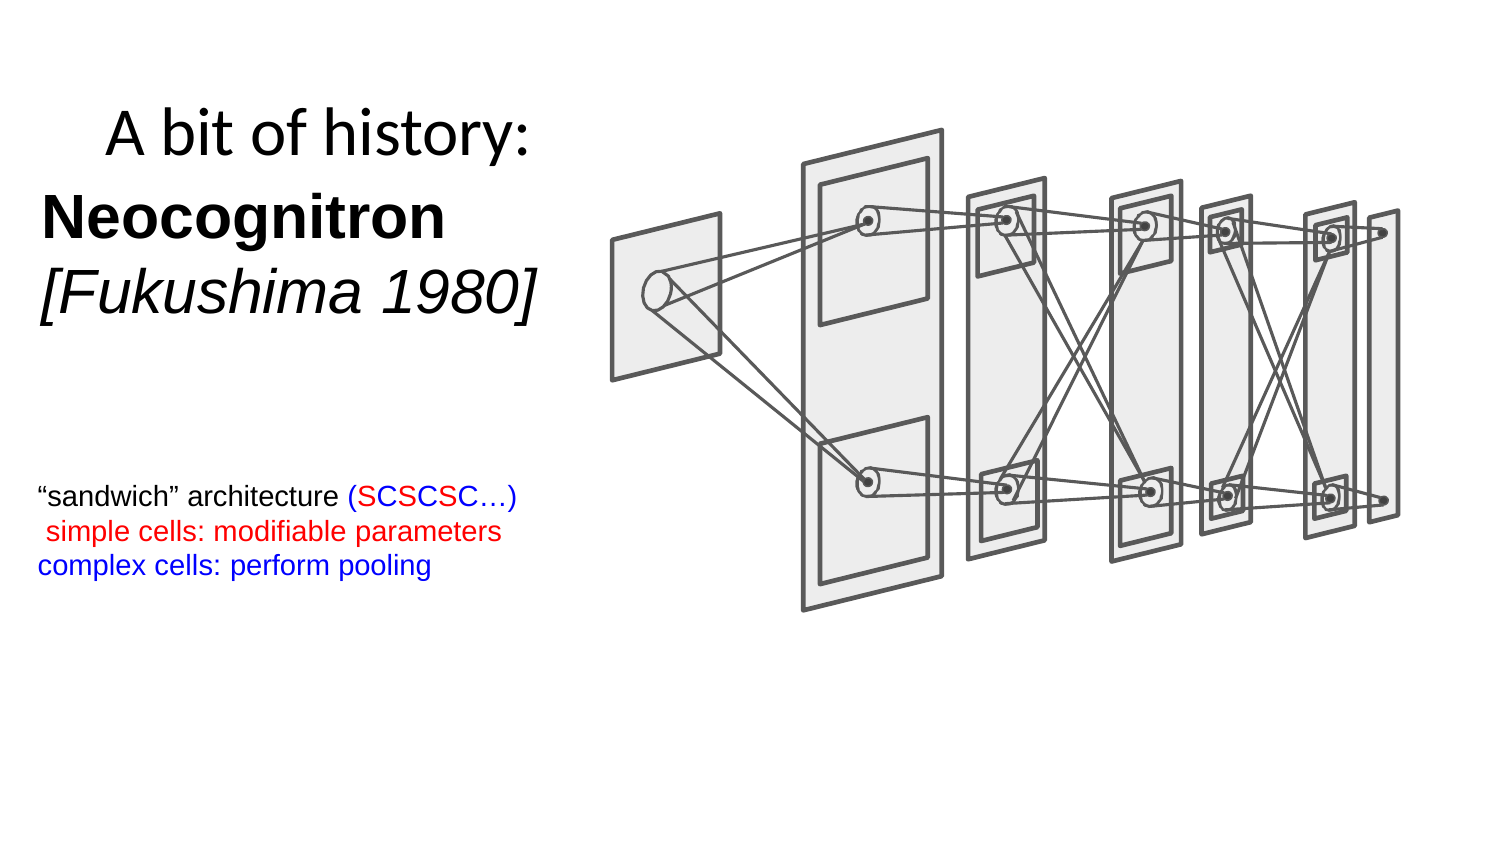

# A bit of history:

Neocognitron
[Fukushima 1980]

“sandwich” architecture (SCSCSC…)  simple cells: modifiable parameters  complex cells: perform pooling